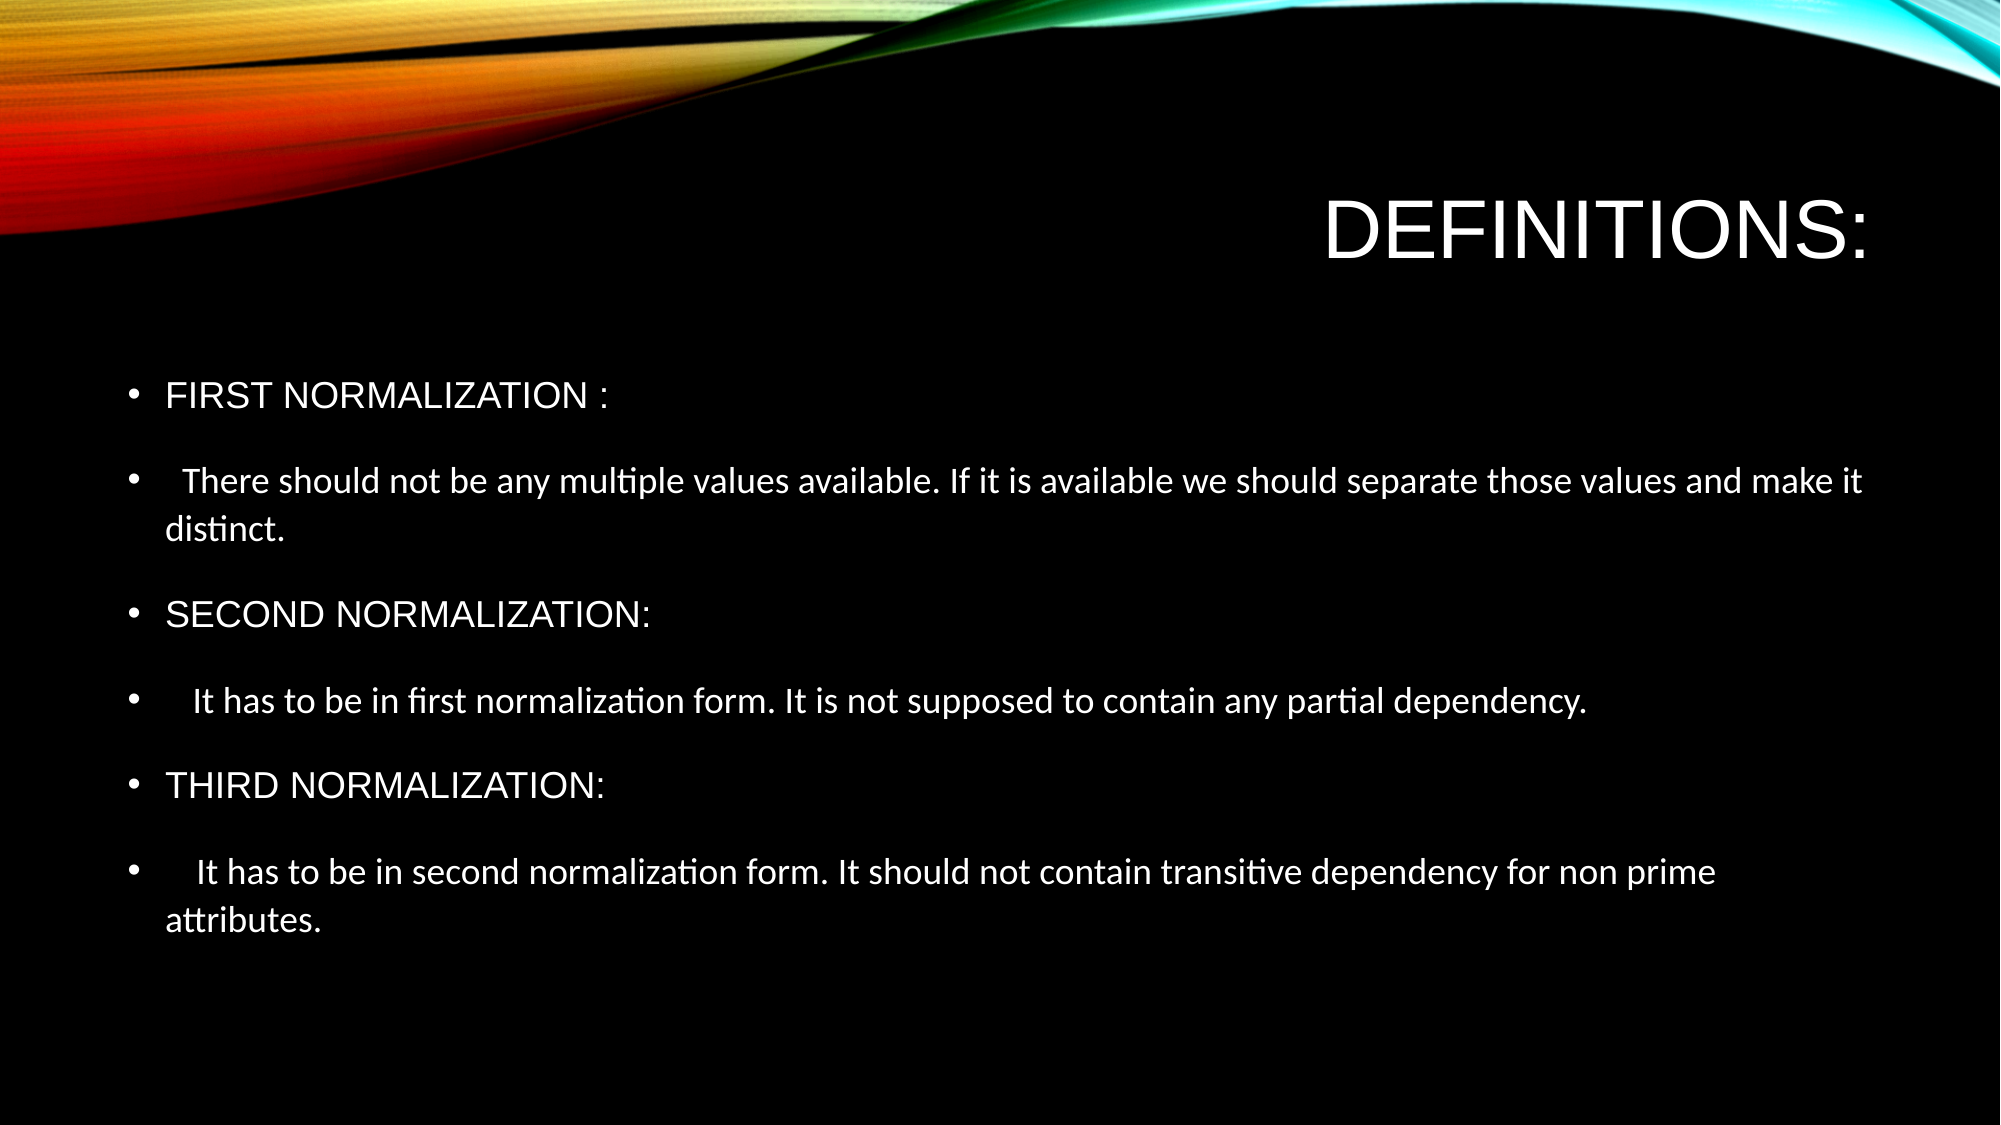

# Definitions:
FIRST NORMALIZATION :
  There should not be any multiple values available. If it is available we should separate those values and make it distinct.
SECOND NORMALIZATION:
   It has to be in first normalization form. It is not supposed to contain any partial dependency.
THIRD NORMALIZATION:
   It has to be in second normalization form. It should not contain transitive dependency for non prime attributes.